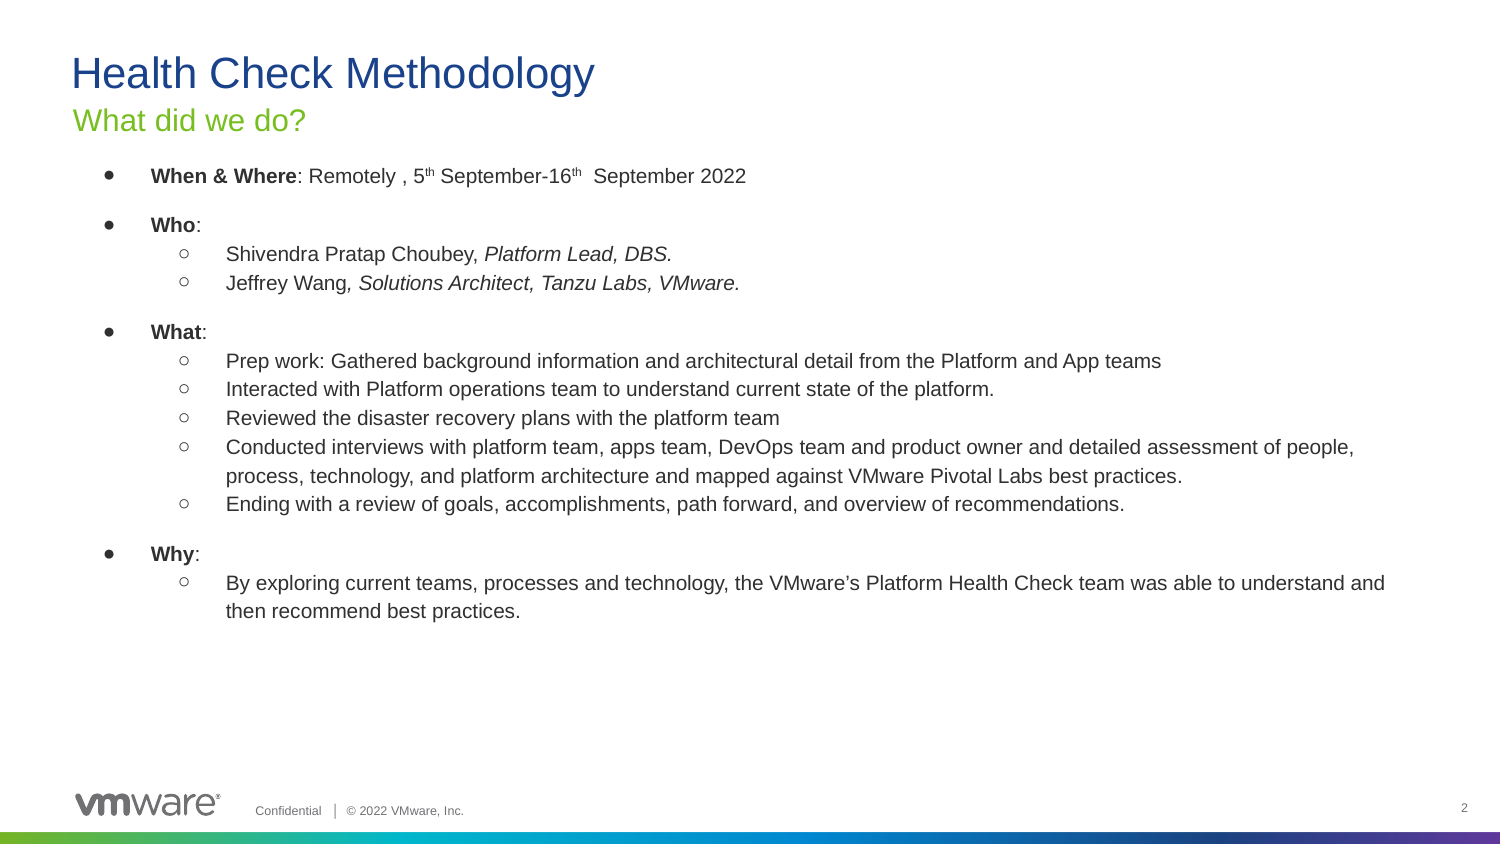

# Health Check Methodology
What did we do?
When & Where: Remotely , 5th September-16th  September 2022
Who:
Shivendra Pratap Choubey, Platform Lead, DBS.
Jeffrey Wang, Solutions Architect, Tanzu Labs, VMware.
What:
Prep work: Gathered background information and architectural detail from the Platform and App teams
Interacted with Platform operations team to understand current state of the platform.
Reviewed the disaster recovery plans with the platform team
Conducted interviews with platform team, apps team, DevOps team and product owner and detailed assessment of people, process, technology, and platform architecture and mapped against VMware Pivotal Labs best practices.
Ending with a review of goals, accomplishments, path forward, and overview of recommendations.
Why:
By exploring current teams, processes and technology, the VMware’s Platform Health Check team was able to understand and then recommend best practices.